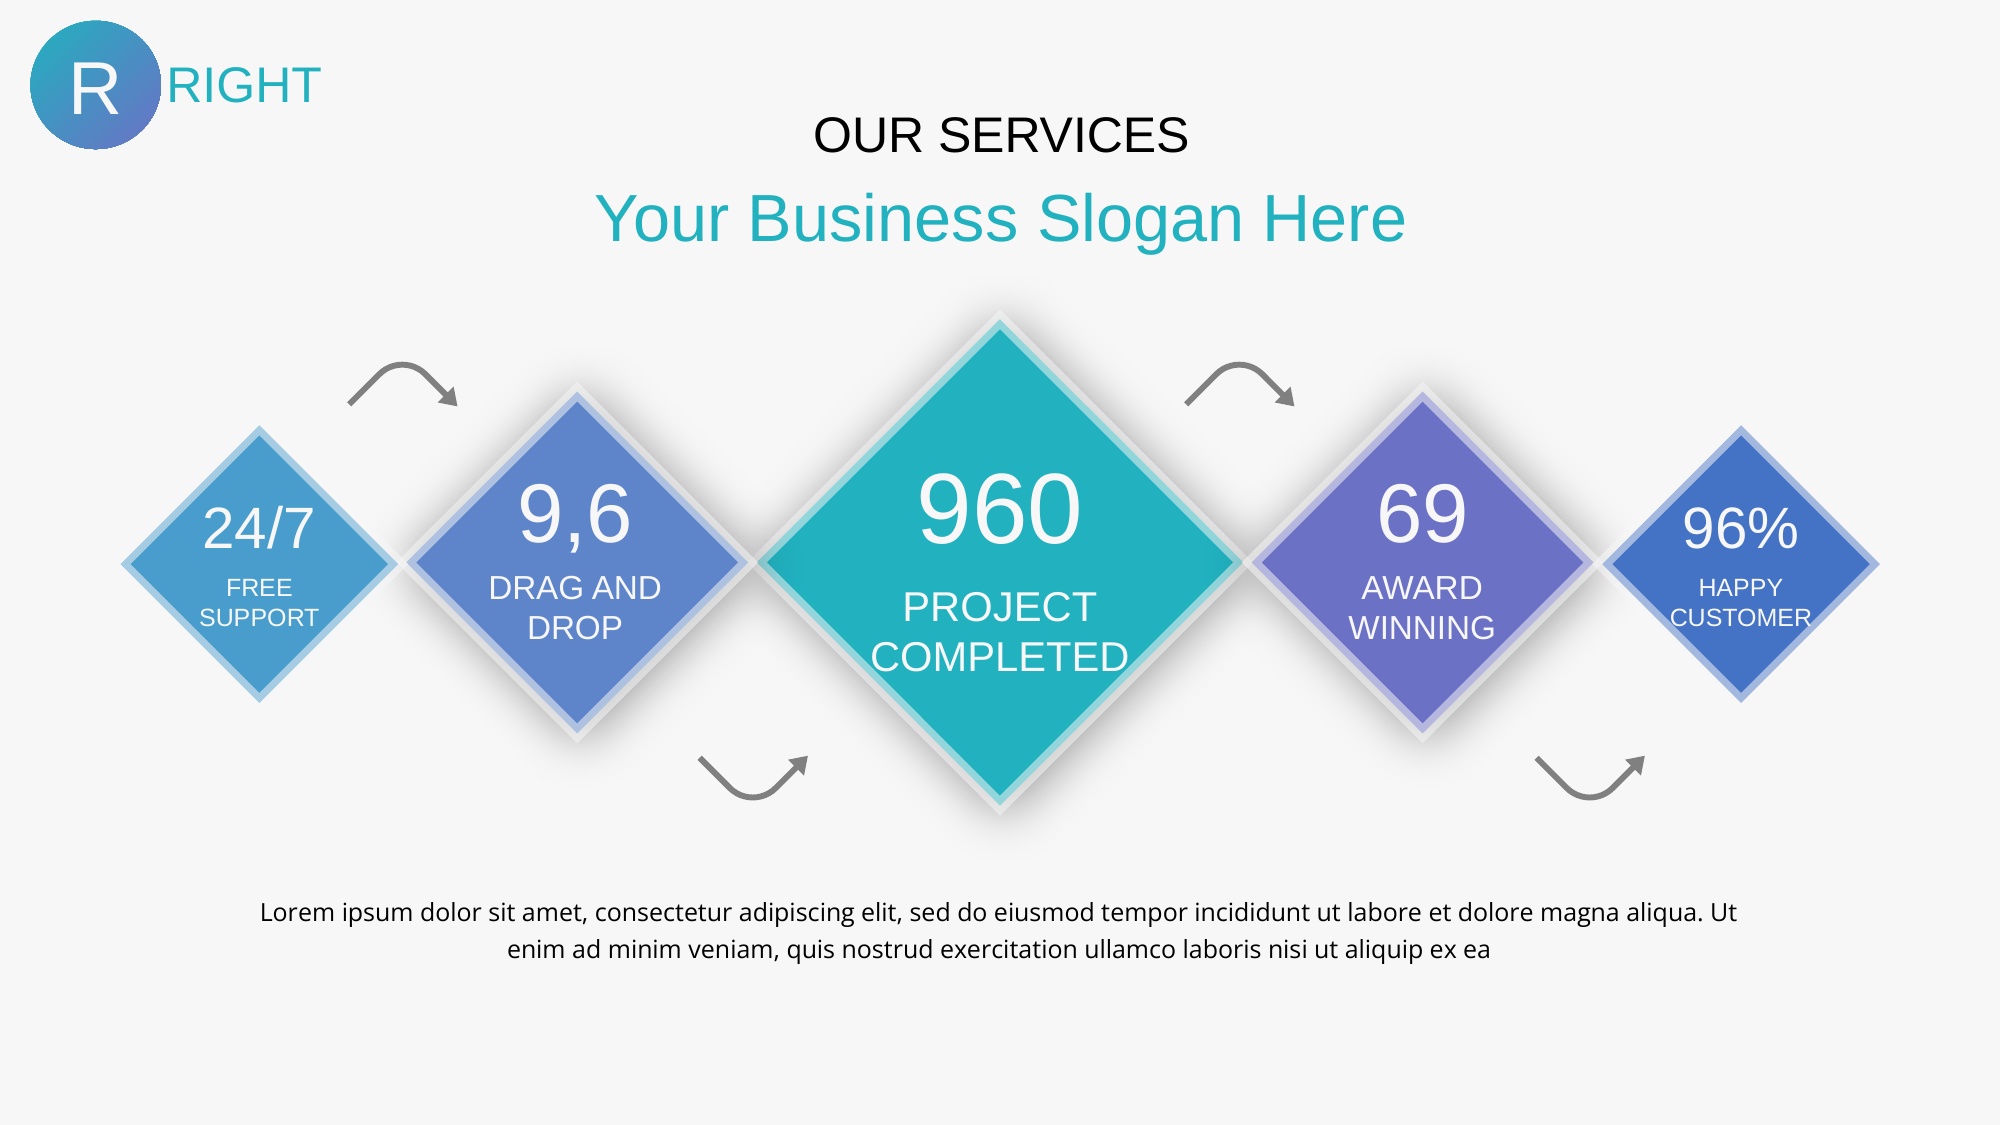

R
RIGHT
OUR SERVICES
Your Business Slogan Here

960
PROJECT
COMPLETED
9,6
DRAG AND DROP
69
AWARD
WINNING
24/7
FREE
SUPPORT
96%
HAPPY
CUSTOMER

Lorem ipsum dolor sit amet, consectetur adipiscing elit, sed do eiusmod tempor incididunt ut labore et dolore magna aliqua. Ut enim ad minim veniam, quis nostrud exercitation ullamco laboris nisi ut aliquip ex ea